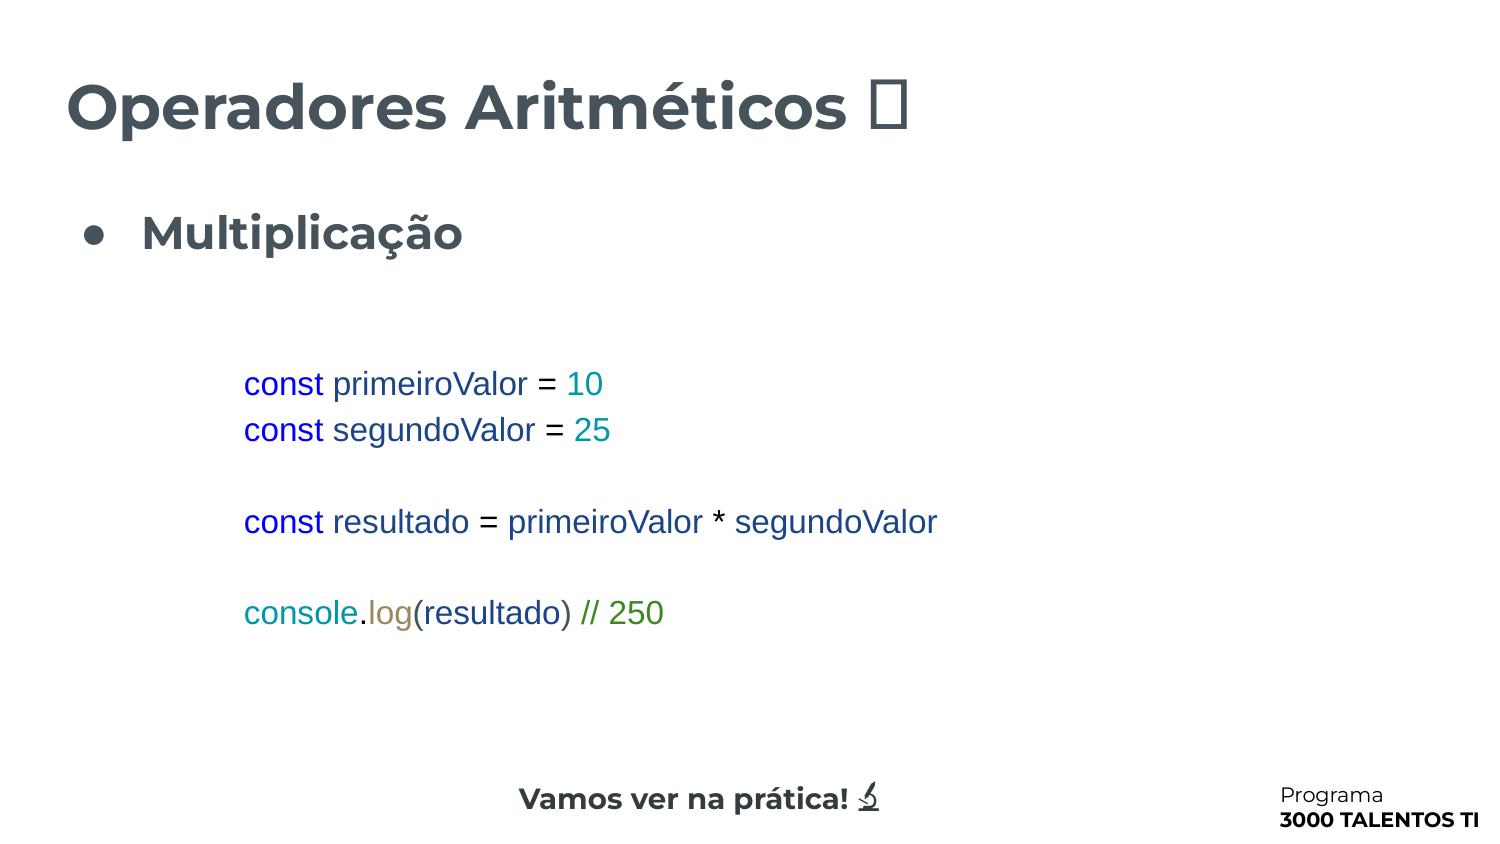

# Operadores Aritméticos 🧮
Multiplicação
const primeiroValor = 10
const segundoValor = 25
const resultado = primeiroValor * segundoValor

console.log(resultado) // 250

Vamos ver na prática! 🔬